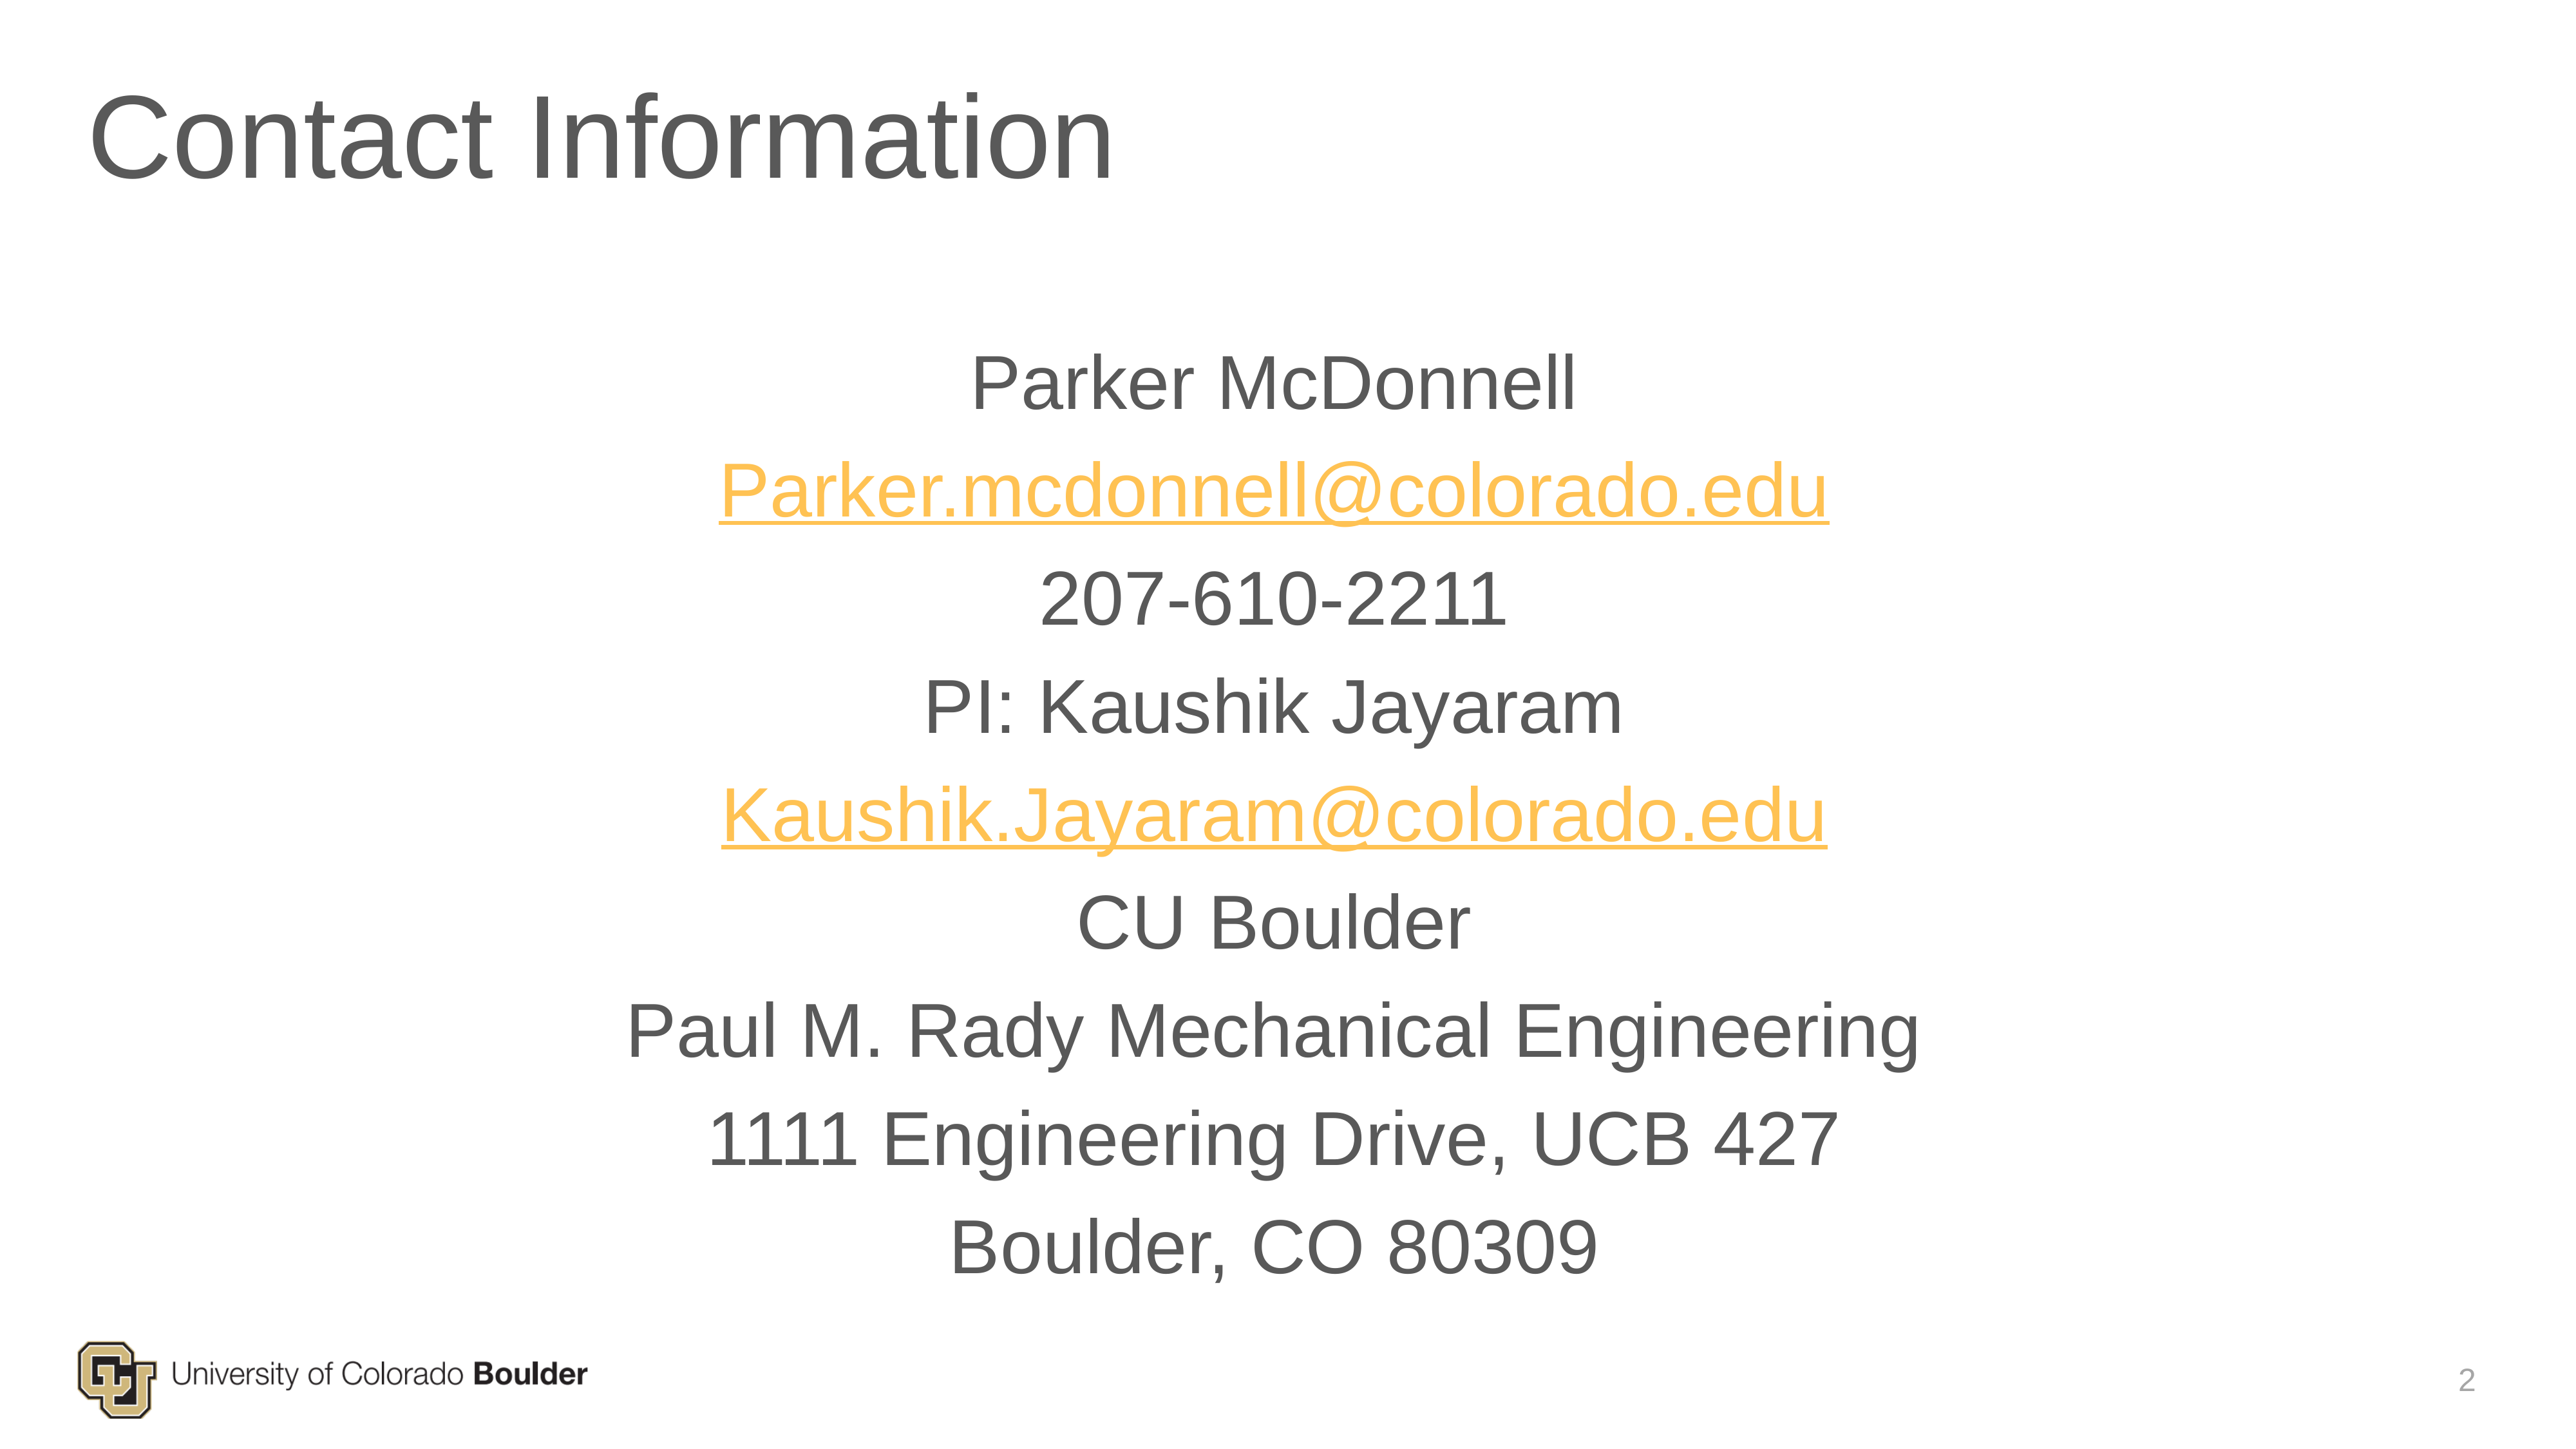

# Contact Information

Parker McDonnell
Parker.mcdonnell@colorado.edu
207-610-2211
PI: Kaushik Jayaram
Kaushik.Jayaram@colorado.edu
CU Boulder
Paul M. Rady Mechanical Engineering
1111 Engineering Drive, UCB 427
Boulder, CO 80309

2